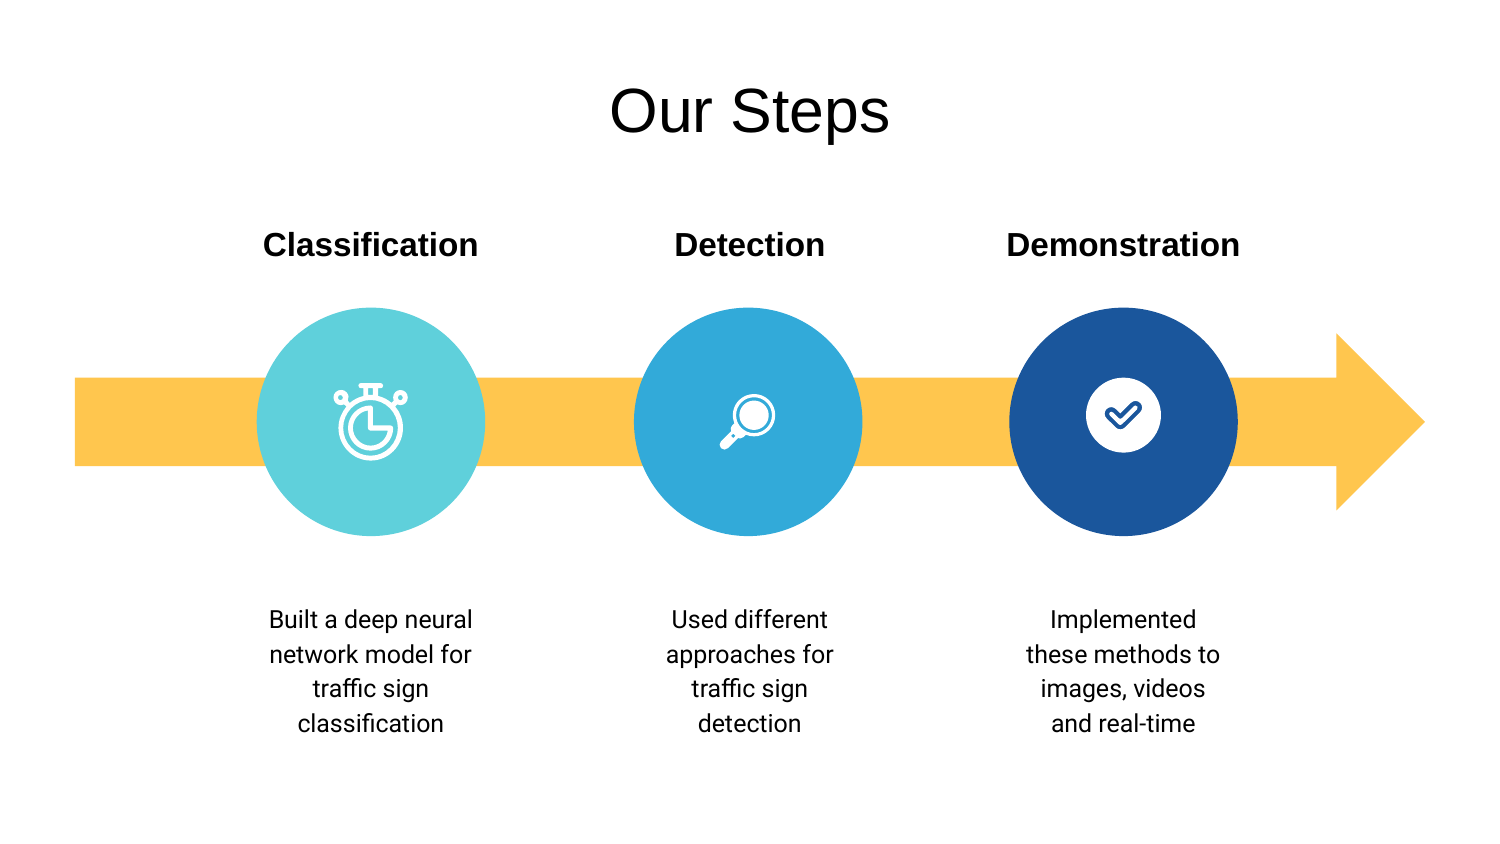

# Our Steps
Classification
Detection
Demonstration

Built a deep neural network model for traffic sign classification
Used different approaches for traffic sign detection
Implemented these methods to images, videos and real-time